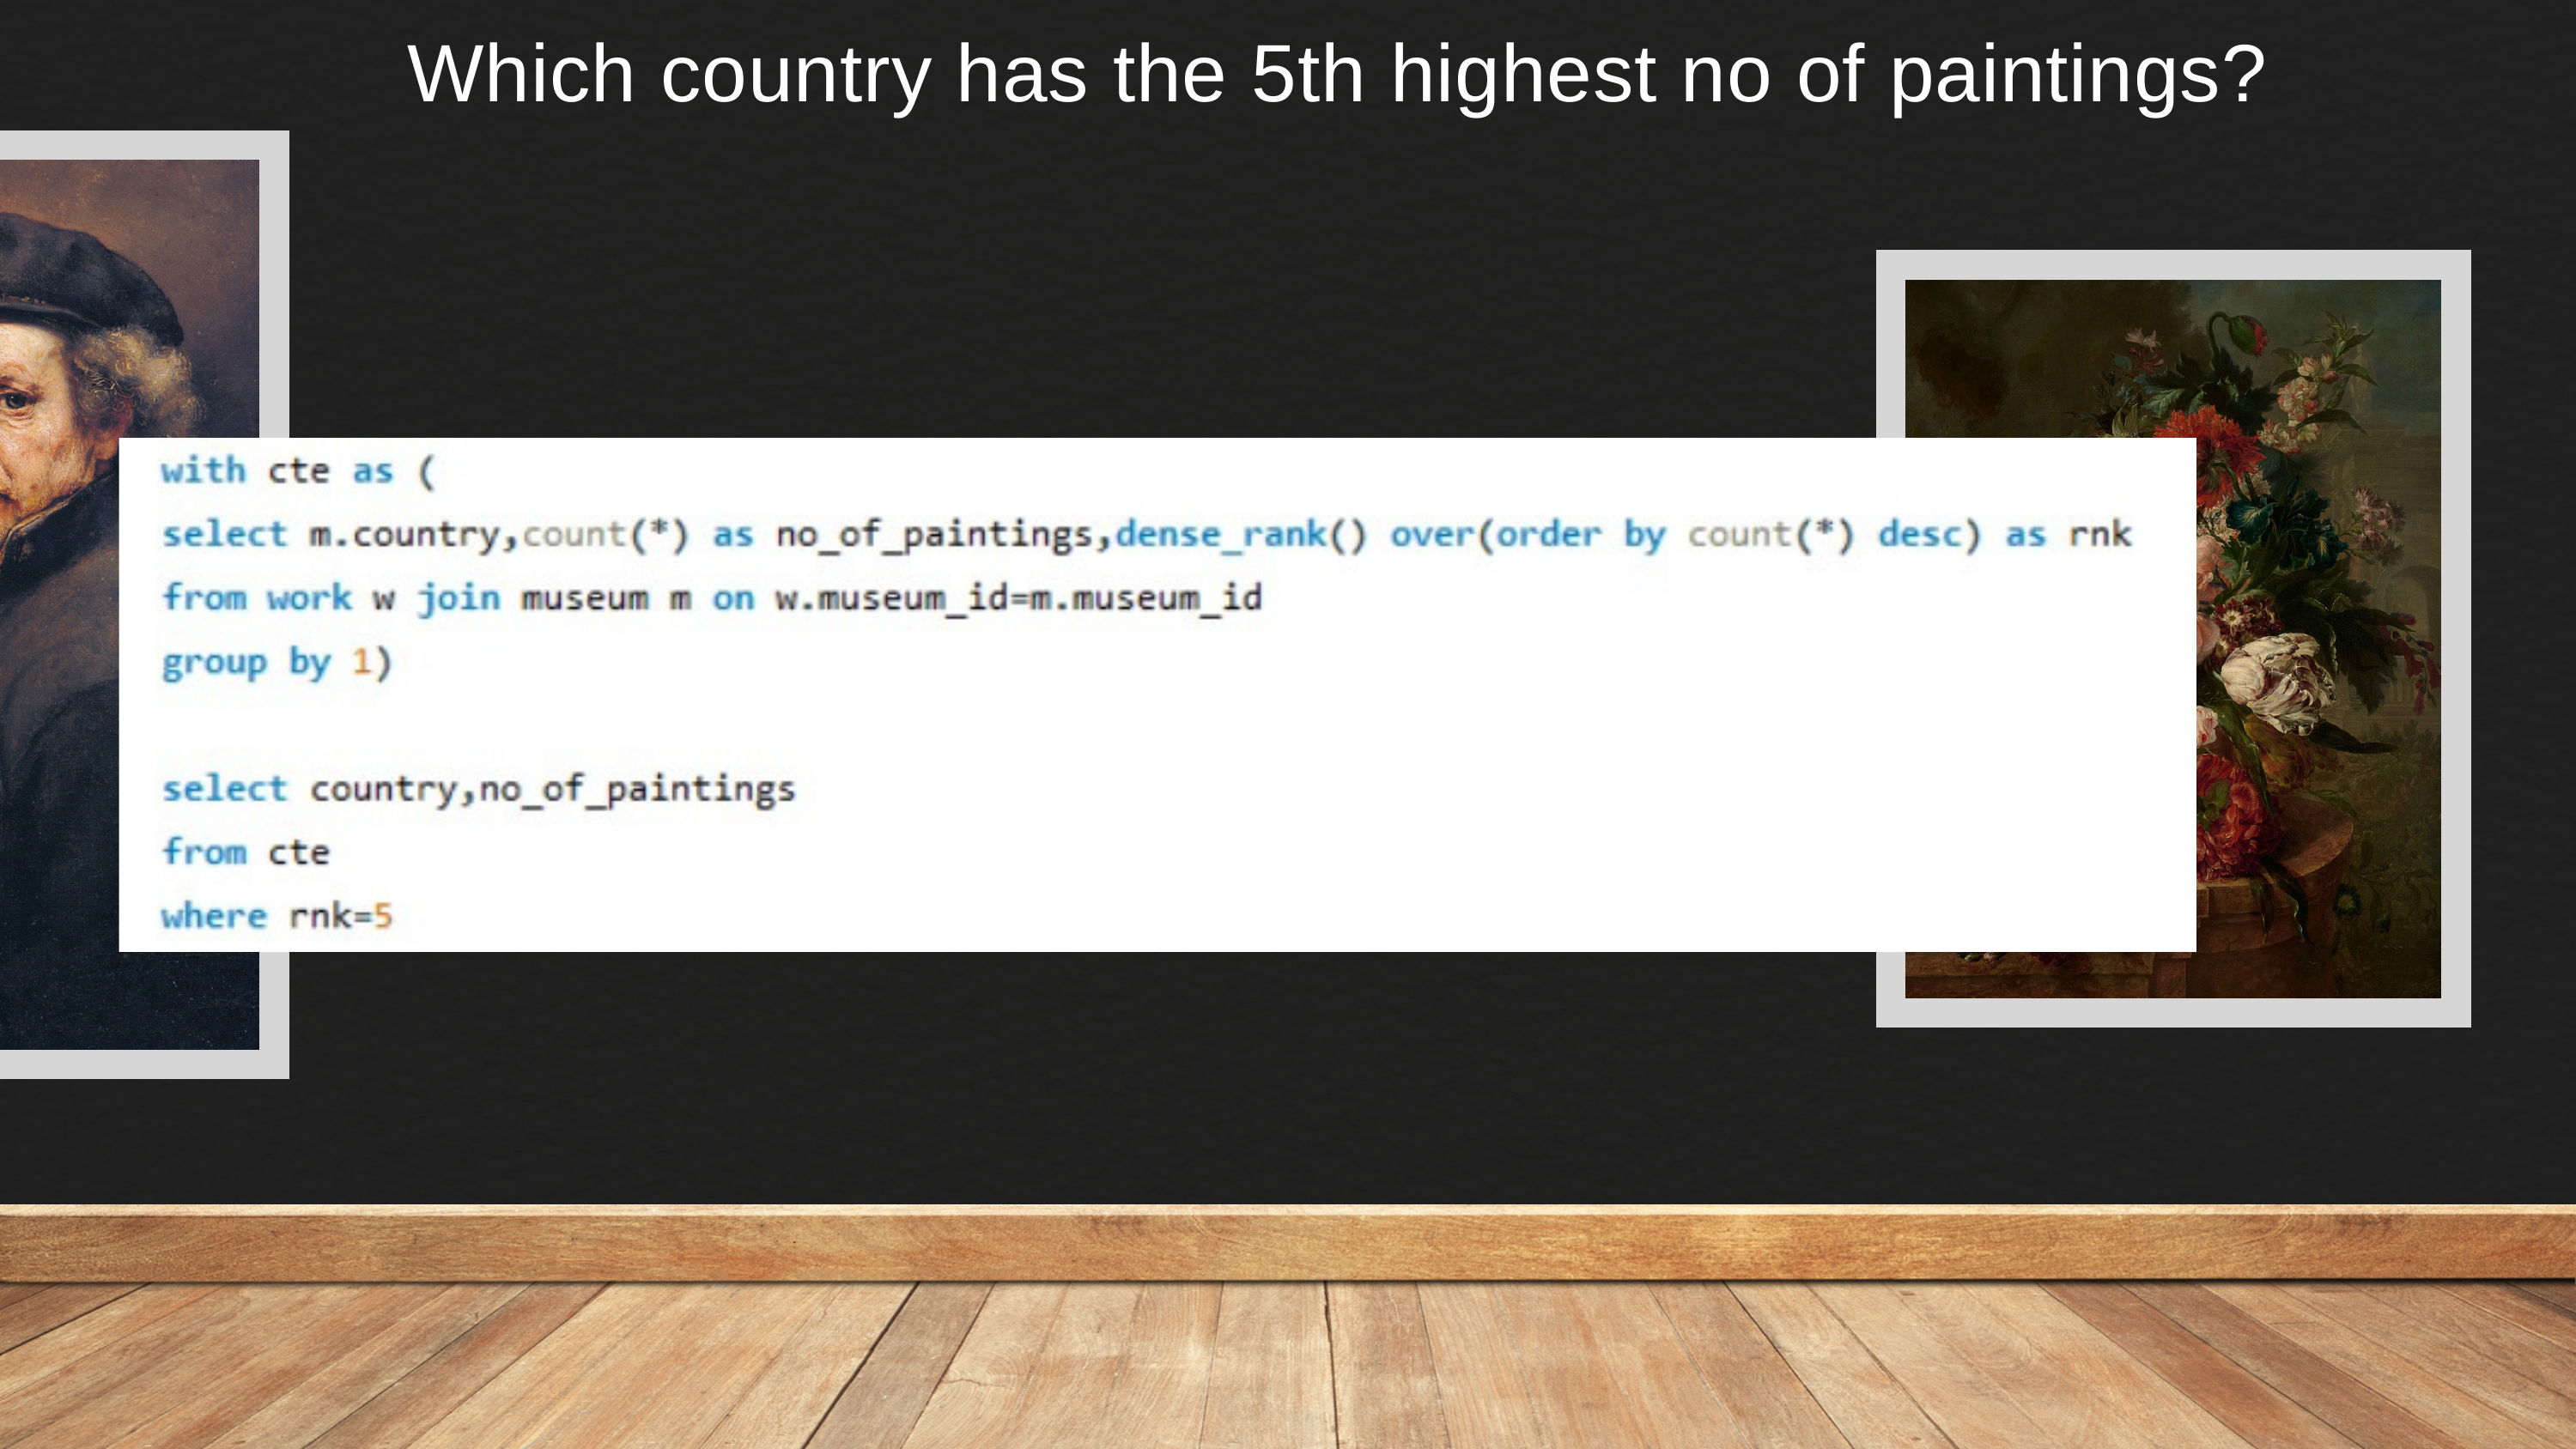

Which country has the 5th highest no of paintings?